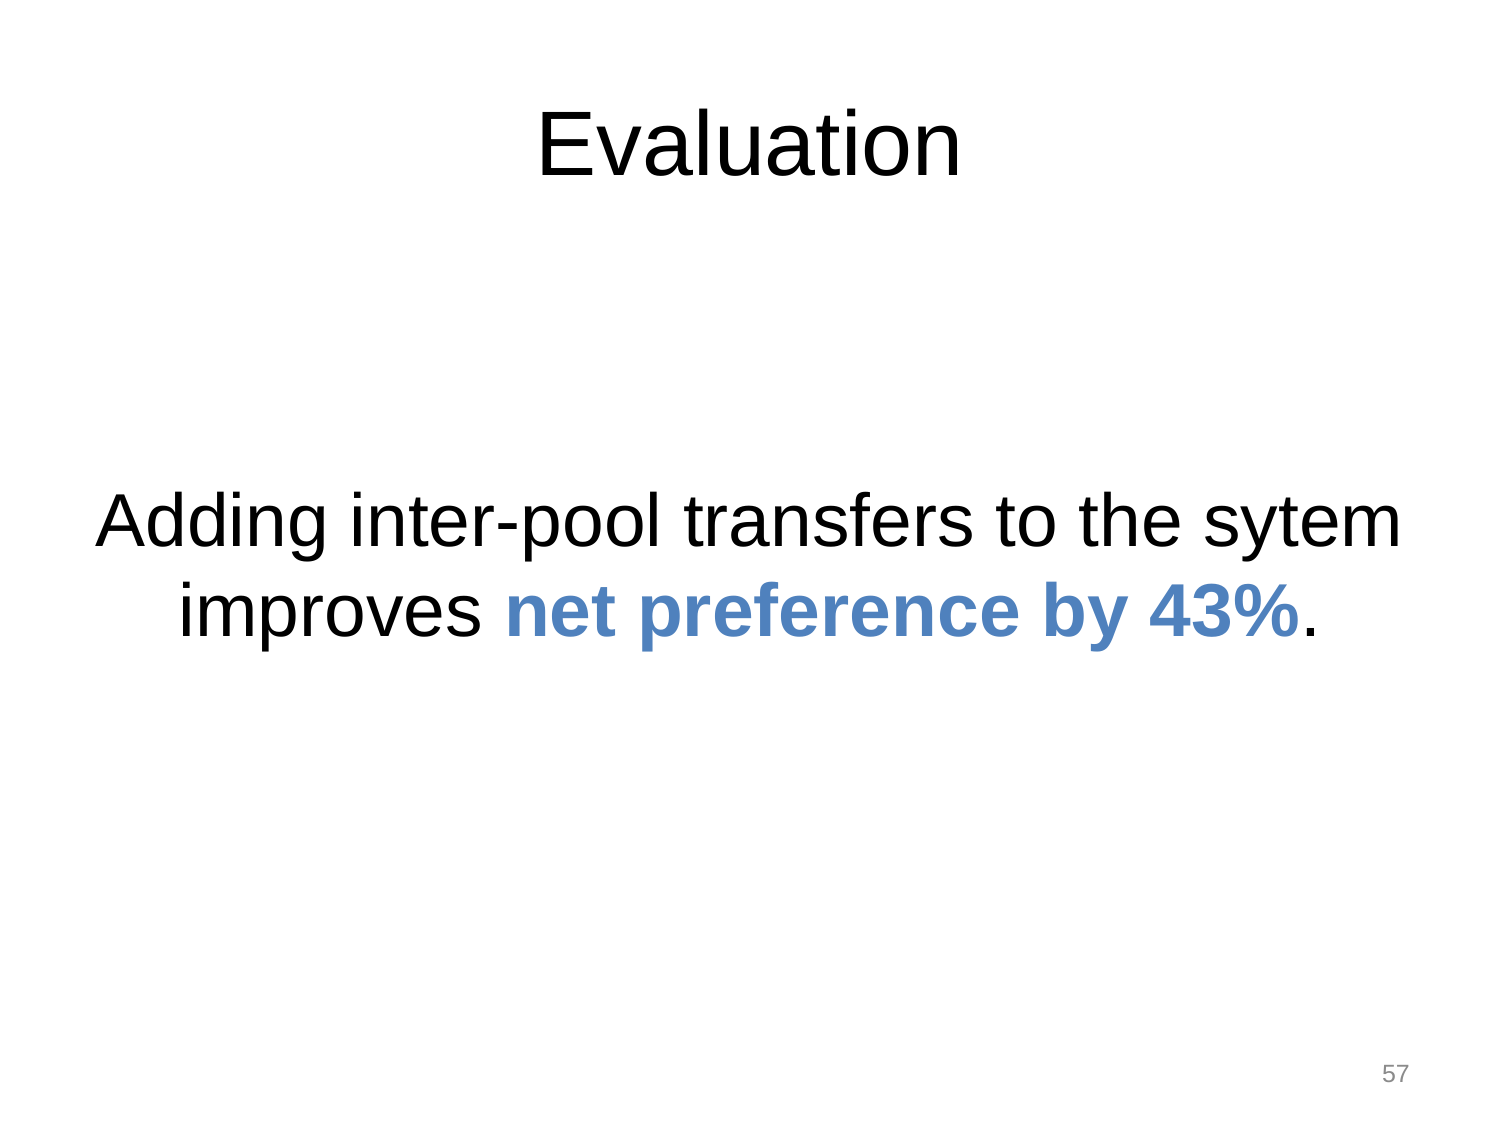

# Evaluation
Adding inter-pool transfers to the sytem improves net preference by 43%.
57